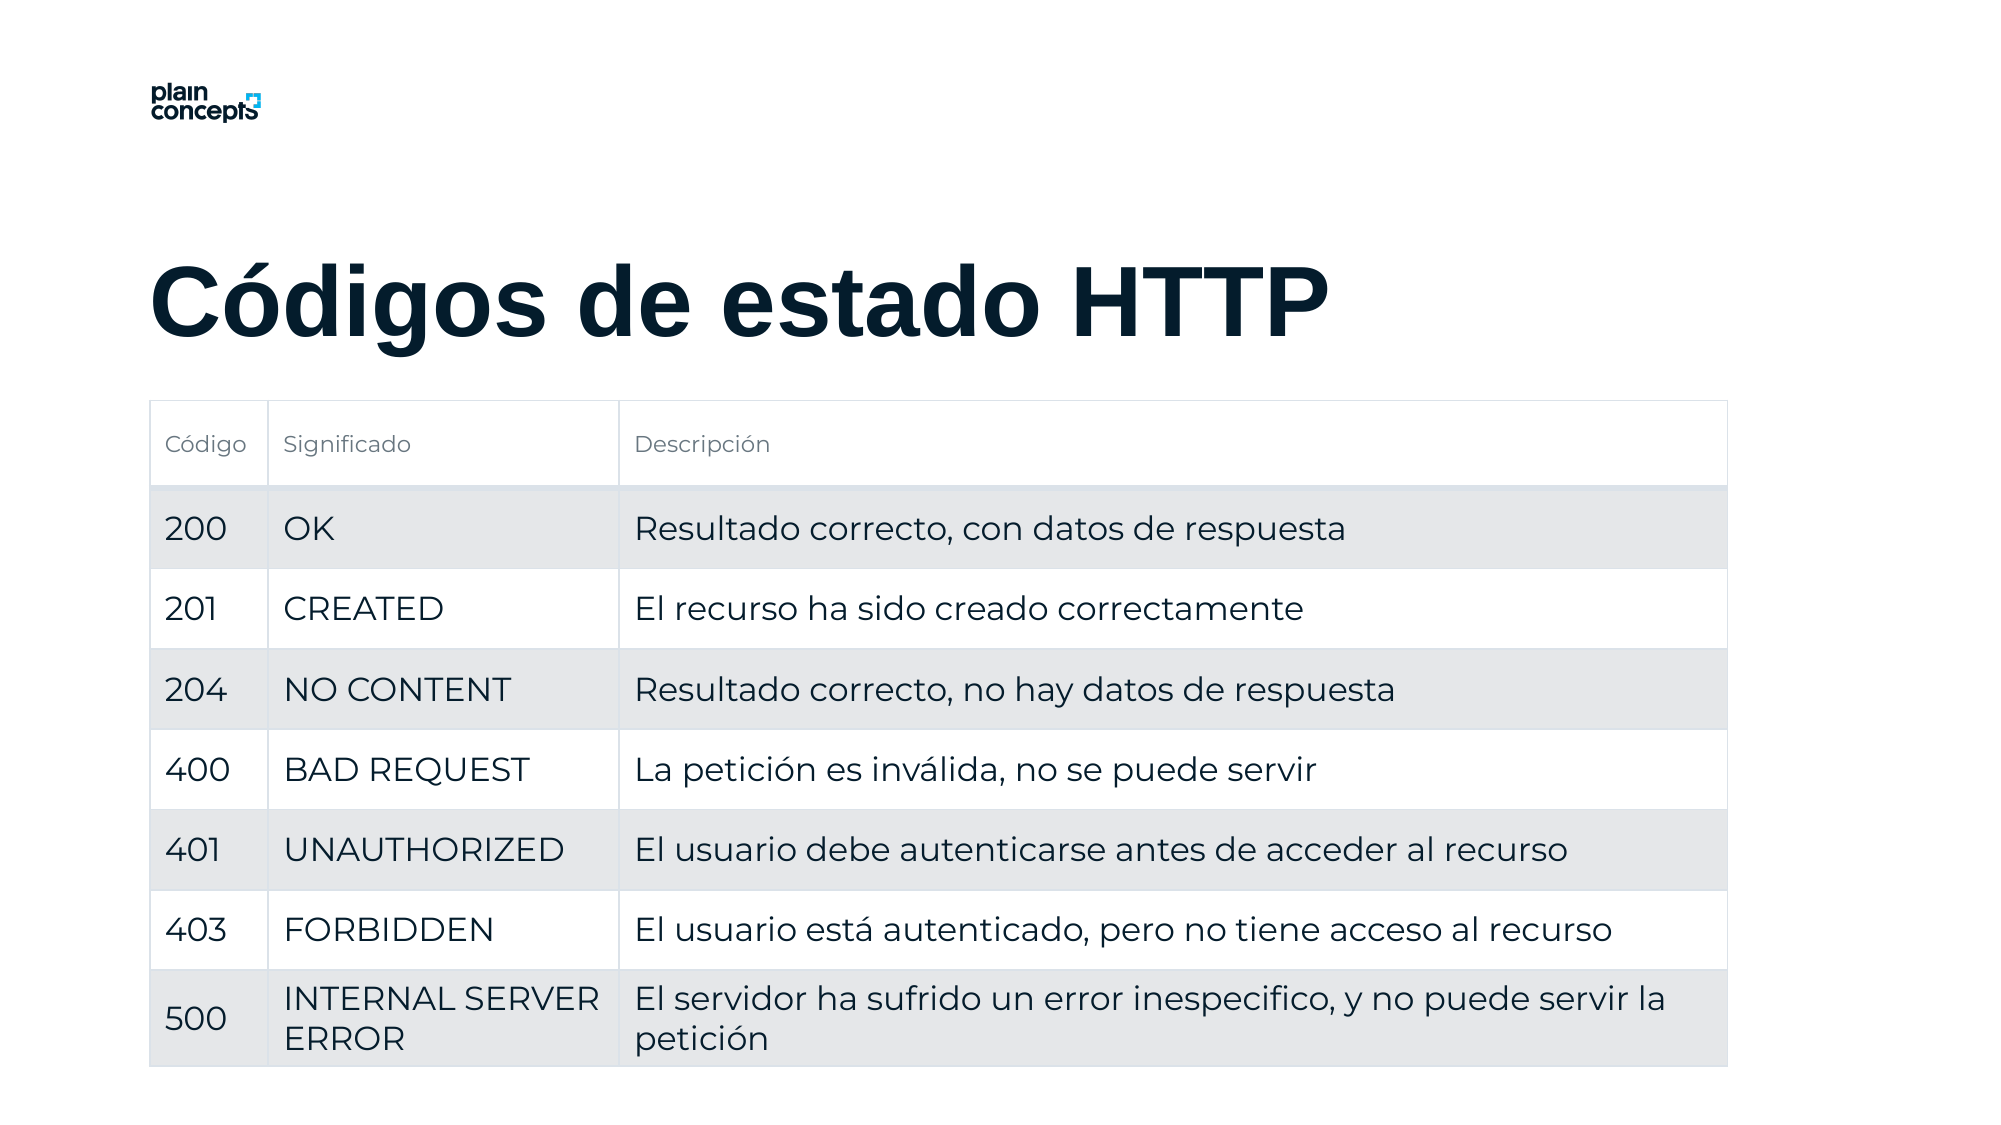

# Códigos de estado HTTP
| Código | Significado | Descripción |
| --- | --- | --- |
| 200 | OK | Resultado correcto, con datos de respuesta |
| 201 | CREATED | El recurso ha sido creado correctamente |
| 204 | NO CONTENT | Resultado correcto, no hay datos de respuesta |
| 400 | BAD REQUEST | La petición es inválida, no se puede servir |
| 401 | UNAUTHORIZED | El usuario debe autenticarse antes de acceder al recurso |
| 403 | FORBIDDEN | El usuario está autenticado, pero no tiene acceso al recurso |
| 500 | INTERNAL SERVER ERROR | El servidor ha sufrido un error inespecifico, y no puede servir la petición |